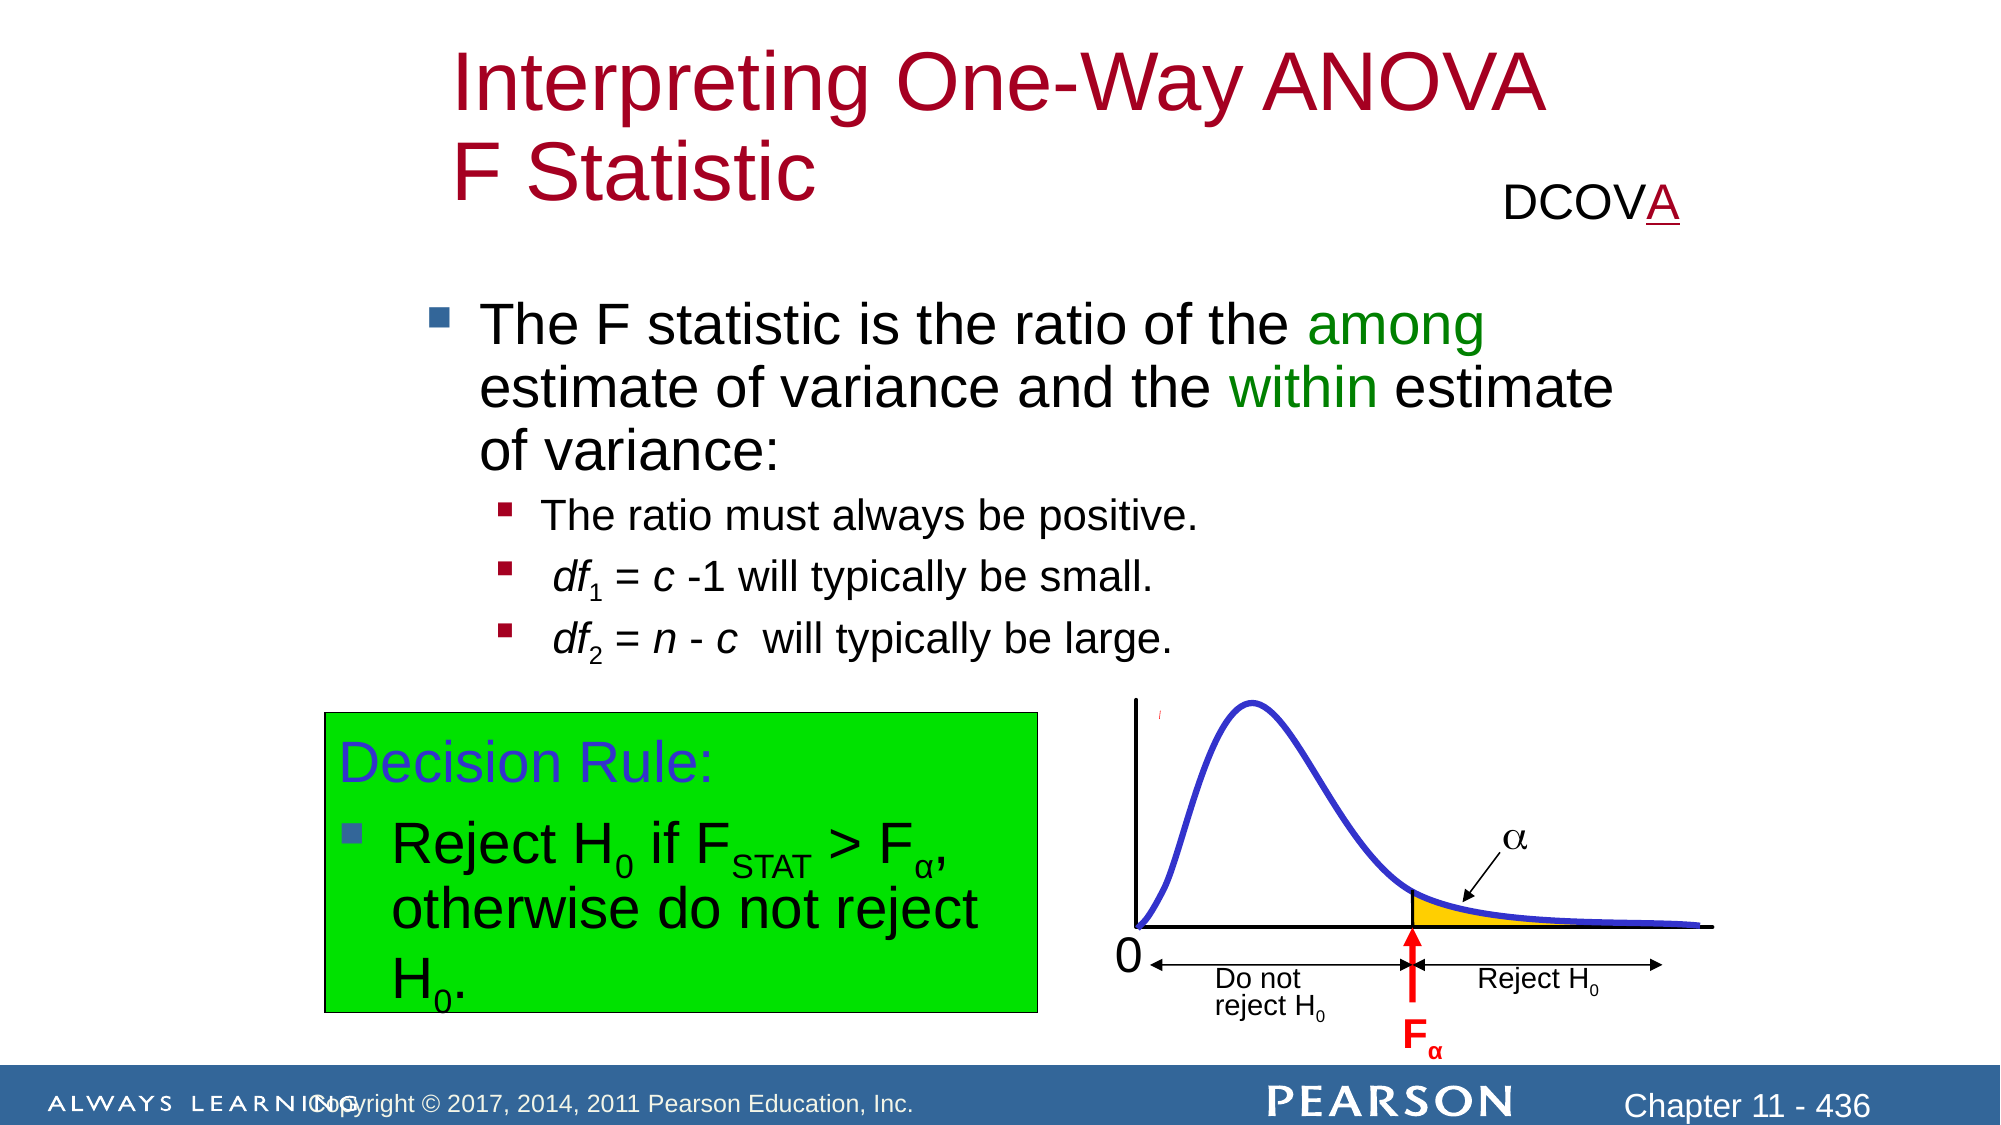

Interpreting One-Way ANOVA
F Statistic
DCOVA
The F statistic is the ratio of the among estimate of variance and the within estimate of variance:
The ratio must always be positive.
 df1 = c -1 will typically be small.
 df2 = n - c  will typically be large.

Decision Rule:
Reject H0 if FSTAT > Fα, otherwise do not reject H0.
α

0

Do not
reject H0
Reject H0

Fα